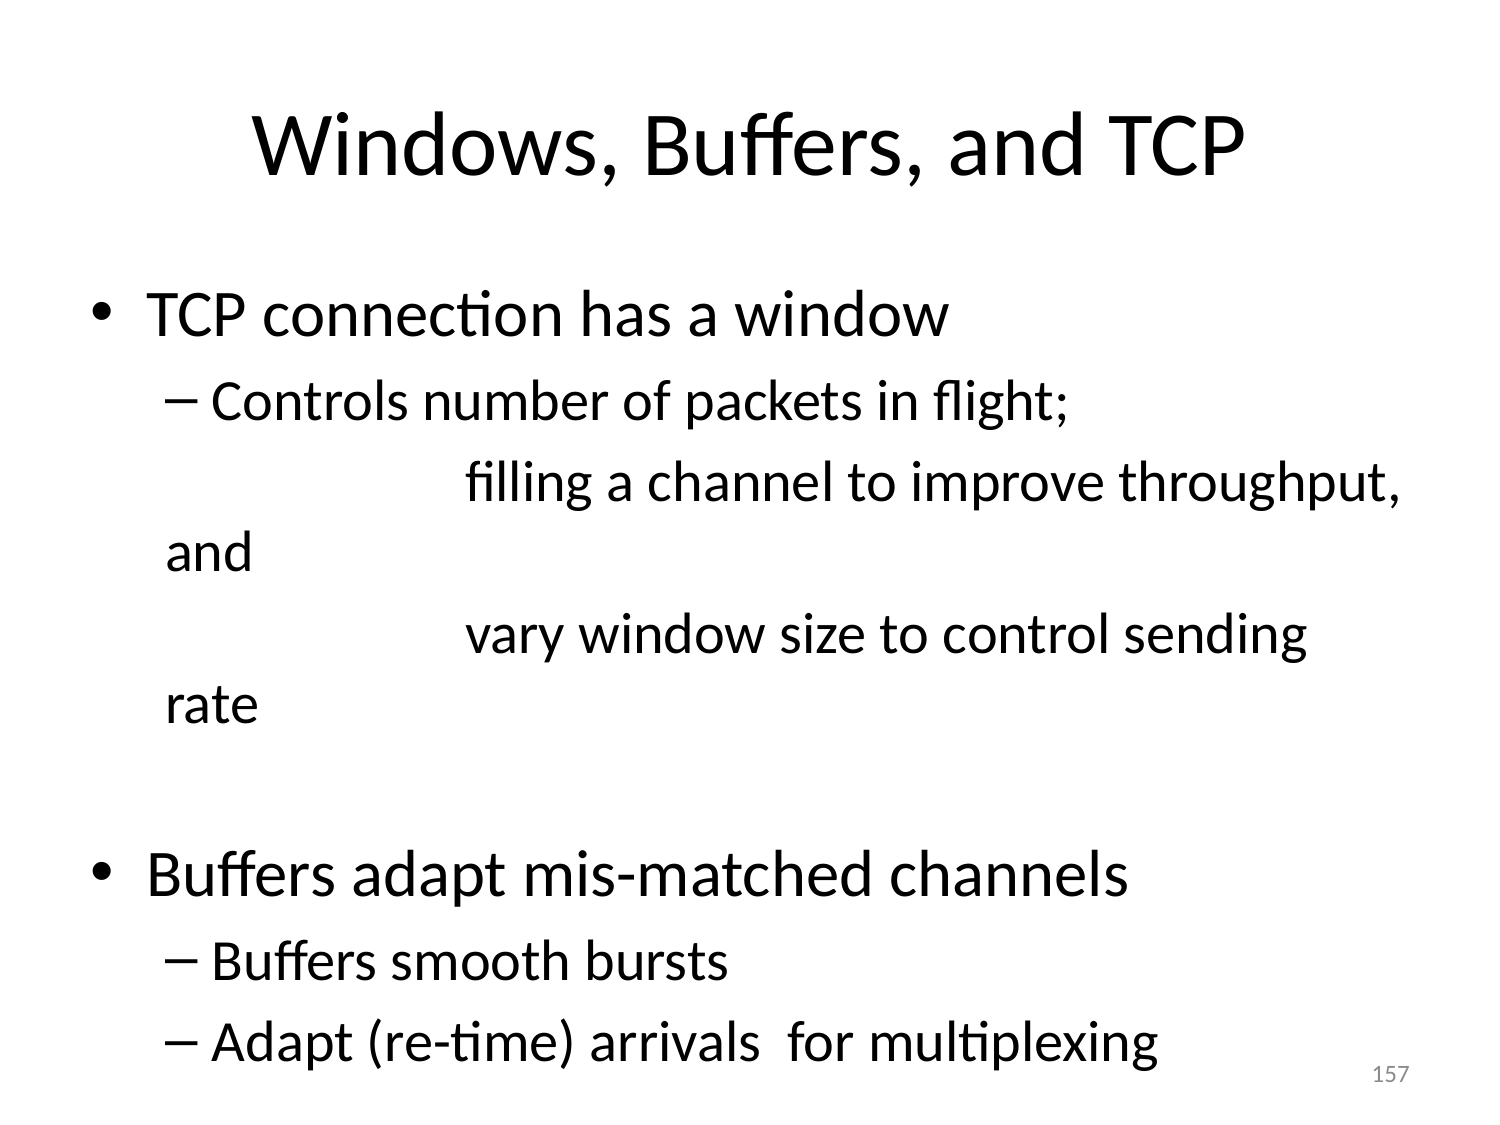

# Windows, Buffers, and TCP
TCP connection has a window
Controls number of packets in flight;
		filling a channel to improve throughput, and
		vary window size to control sending rate

Buffers adapt mis-matched channels
Buffers smooth bursts
Adapt (re-time) arrivals  for multiplexing

157